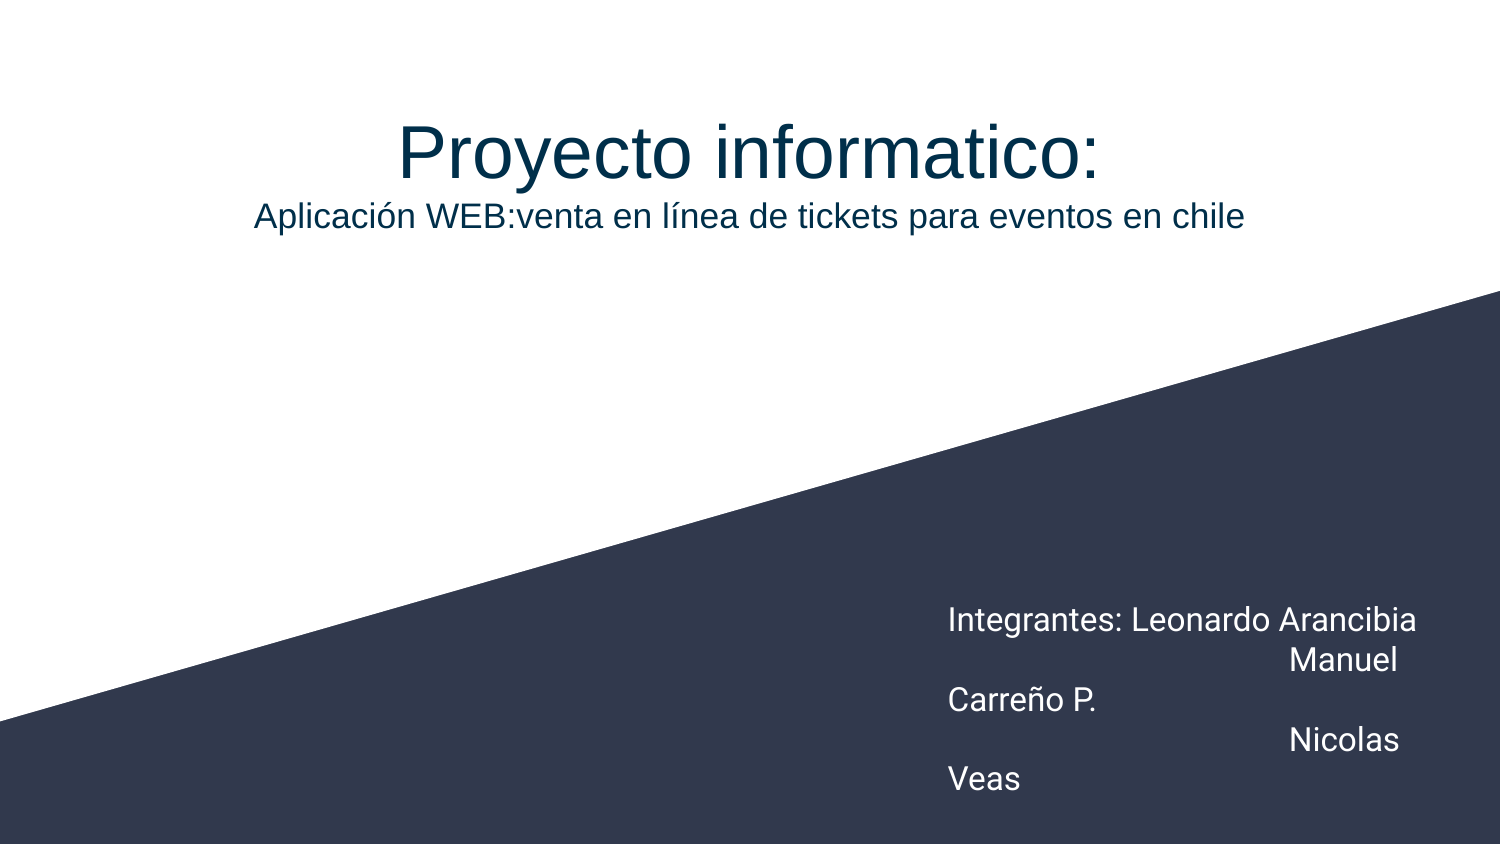

# Proyecto informatico:
Aplicación WEB:venta en línea de tickets para eventos en chile

Integrantes: Leonardo Arancibia
		     Manuel Carreño P.
		     Nicolas Veas